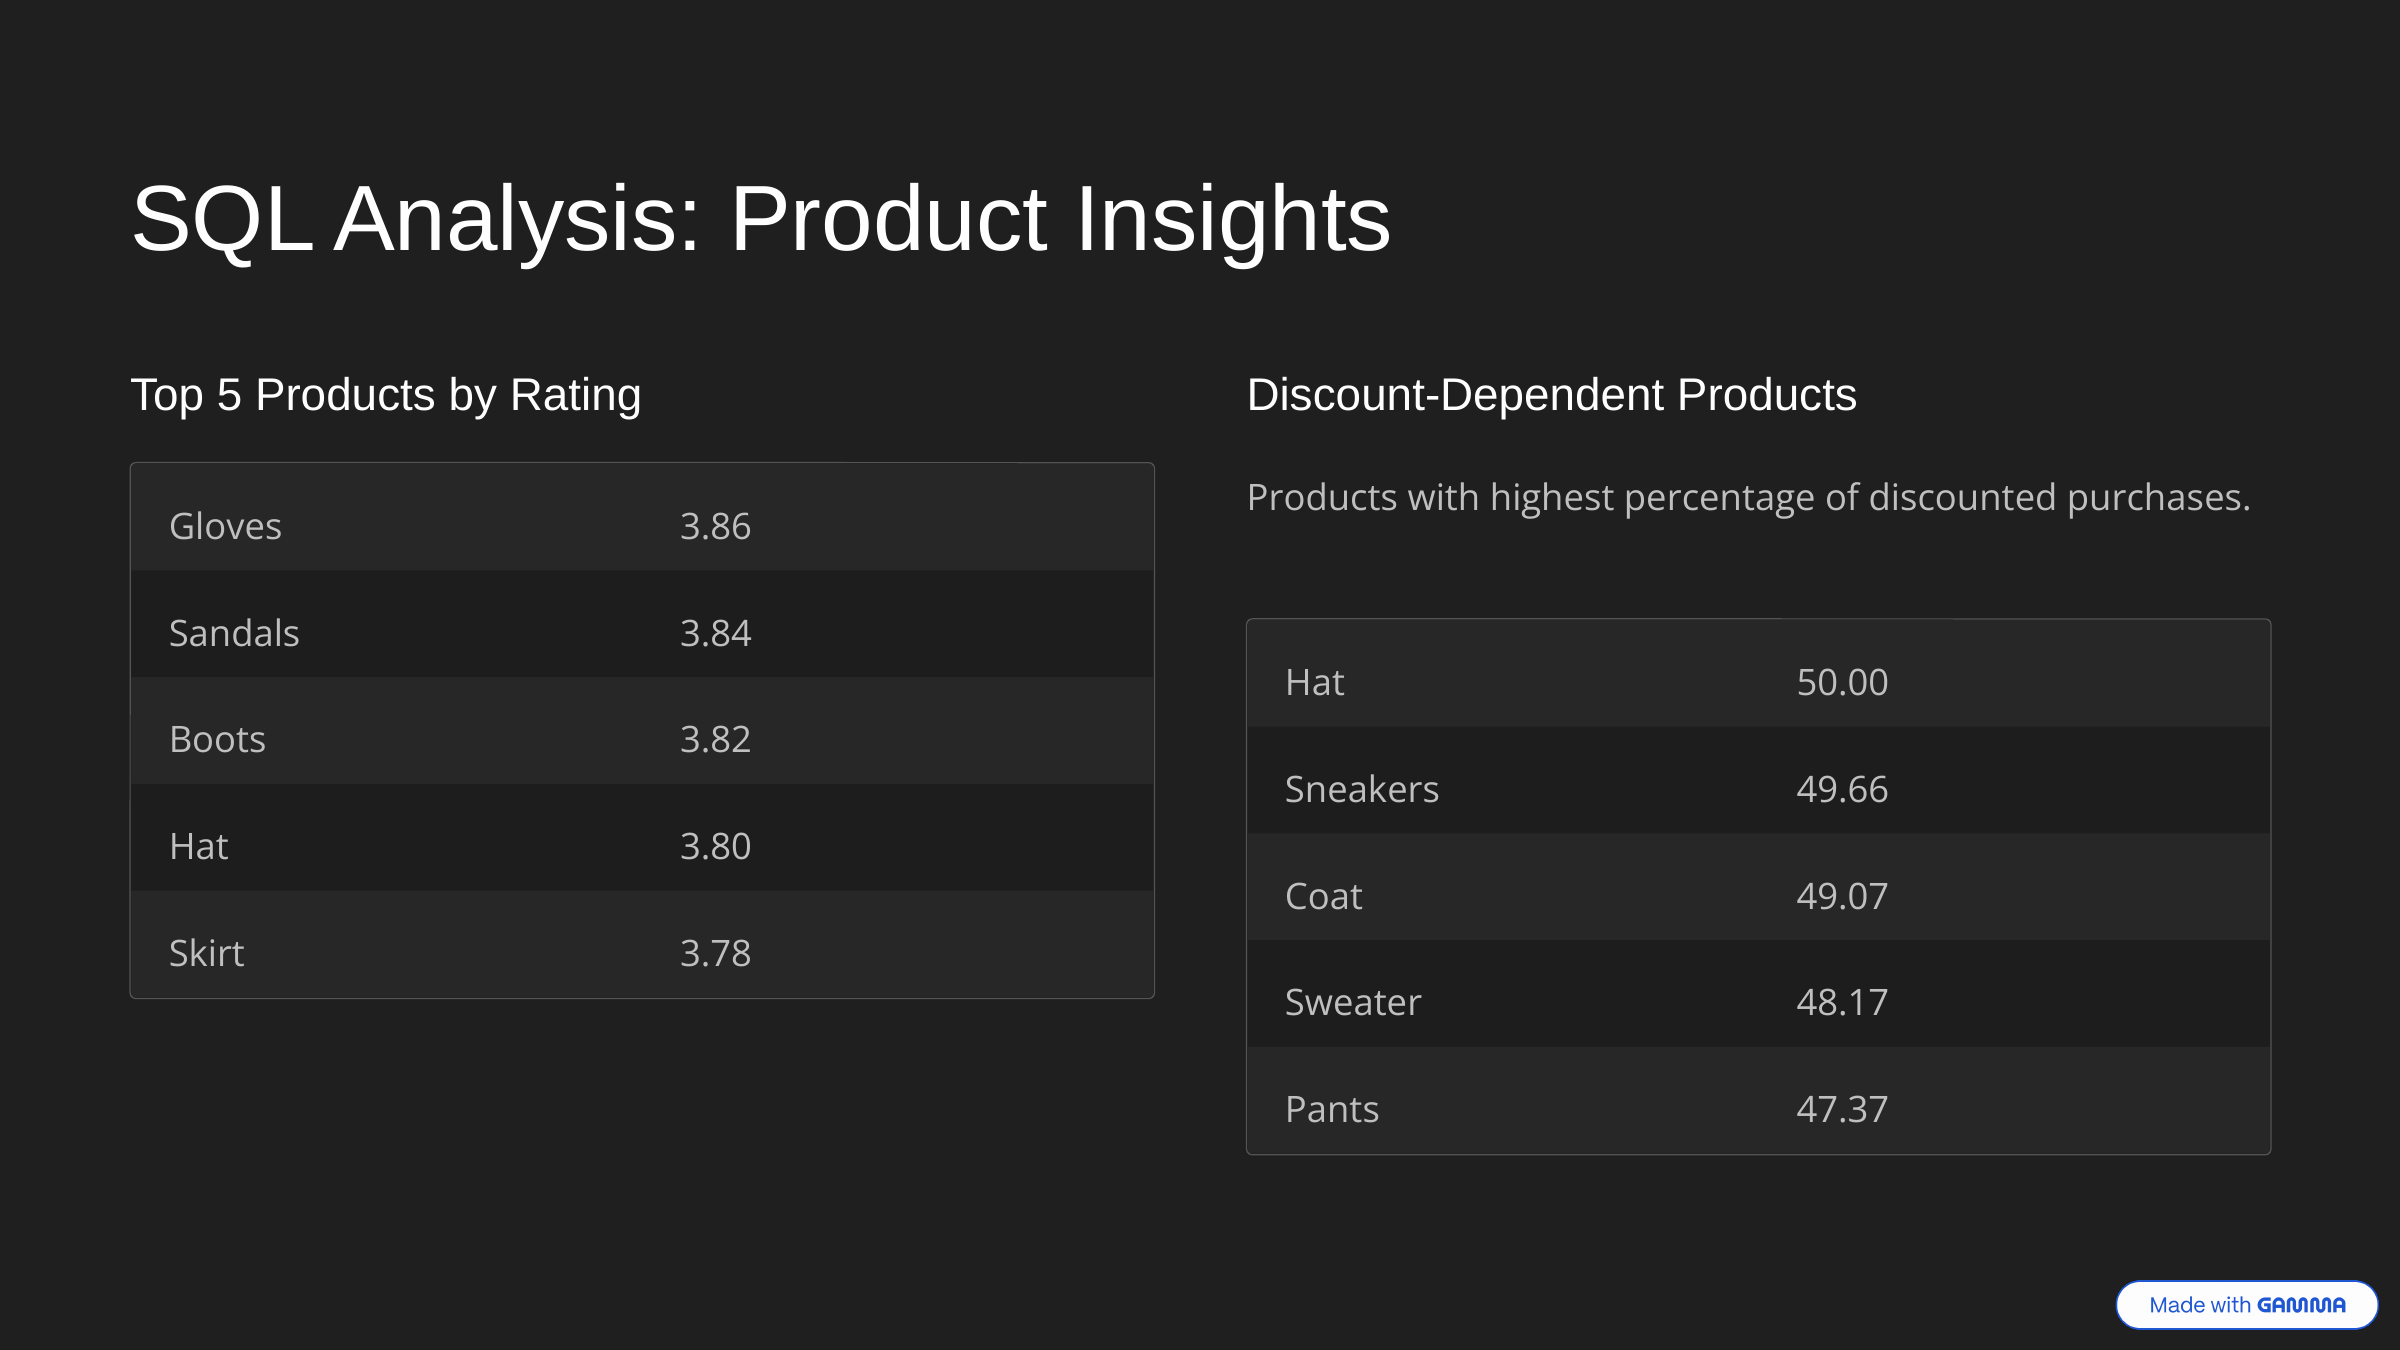

SQL Analysis: Product Insights
Top 5 Products by Rating
Discount-Dependent Products
Products with highest percentage of discounted purchases.

Gloves
3.86

Sandals
3.84

Hat
50.00

Boots
3.82

Sneakers
49.66

Hat
3.80

Coat
49.07

Skirt
3.78

Sweater
48.17

Pants
47.37